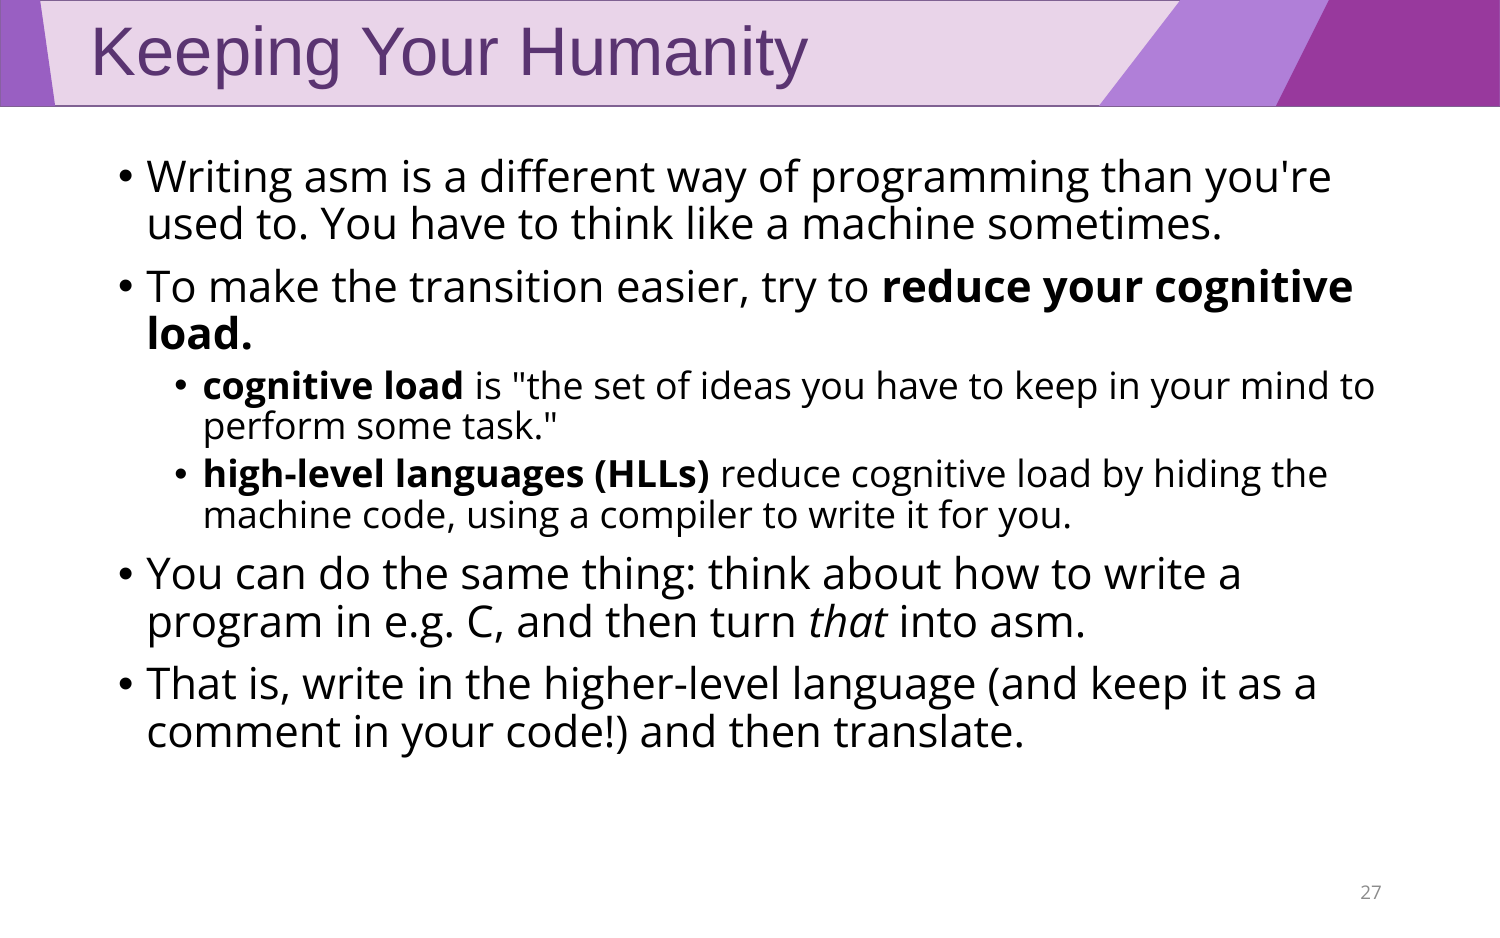

# Keeping Your Humanity
Writing asm is a different way of programming than you're used to. You have to think like a machine sometimes.
To make the transition easier, try to reduce your cognitive load.
cognitive load is "the set of ideas you have to keep in your mind to perform some task."
high-level languages (HLLs) reduce cognitive load by hiding the machine code, using a compiler to write it for you.
You can do the same thing: think about how to write a program in e.g. C, and then turn that into asm.
That is, write in the higher-level language (and keep it as a comment in your code!) and then translate.

27